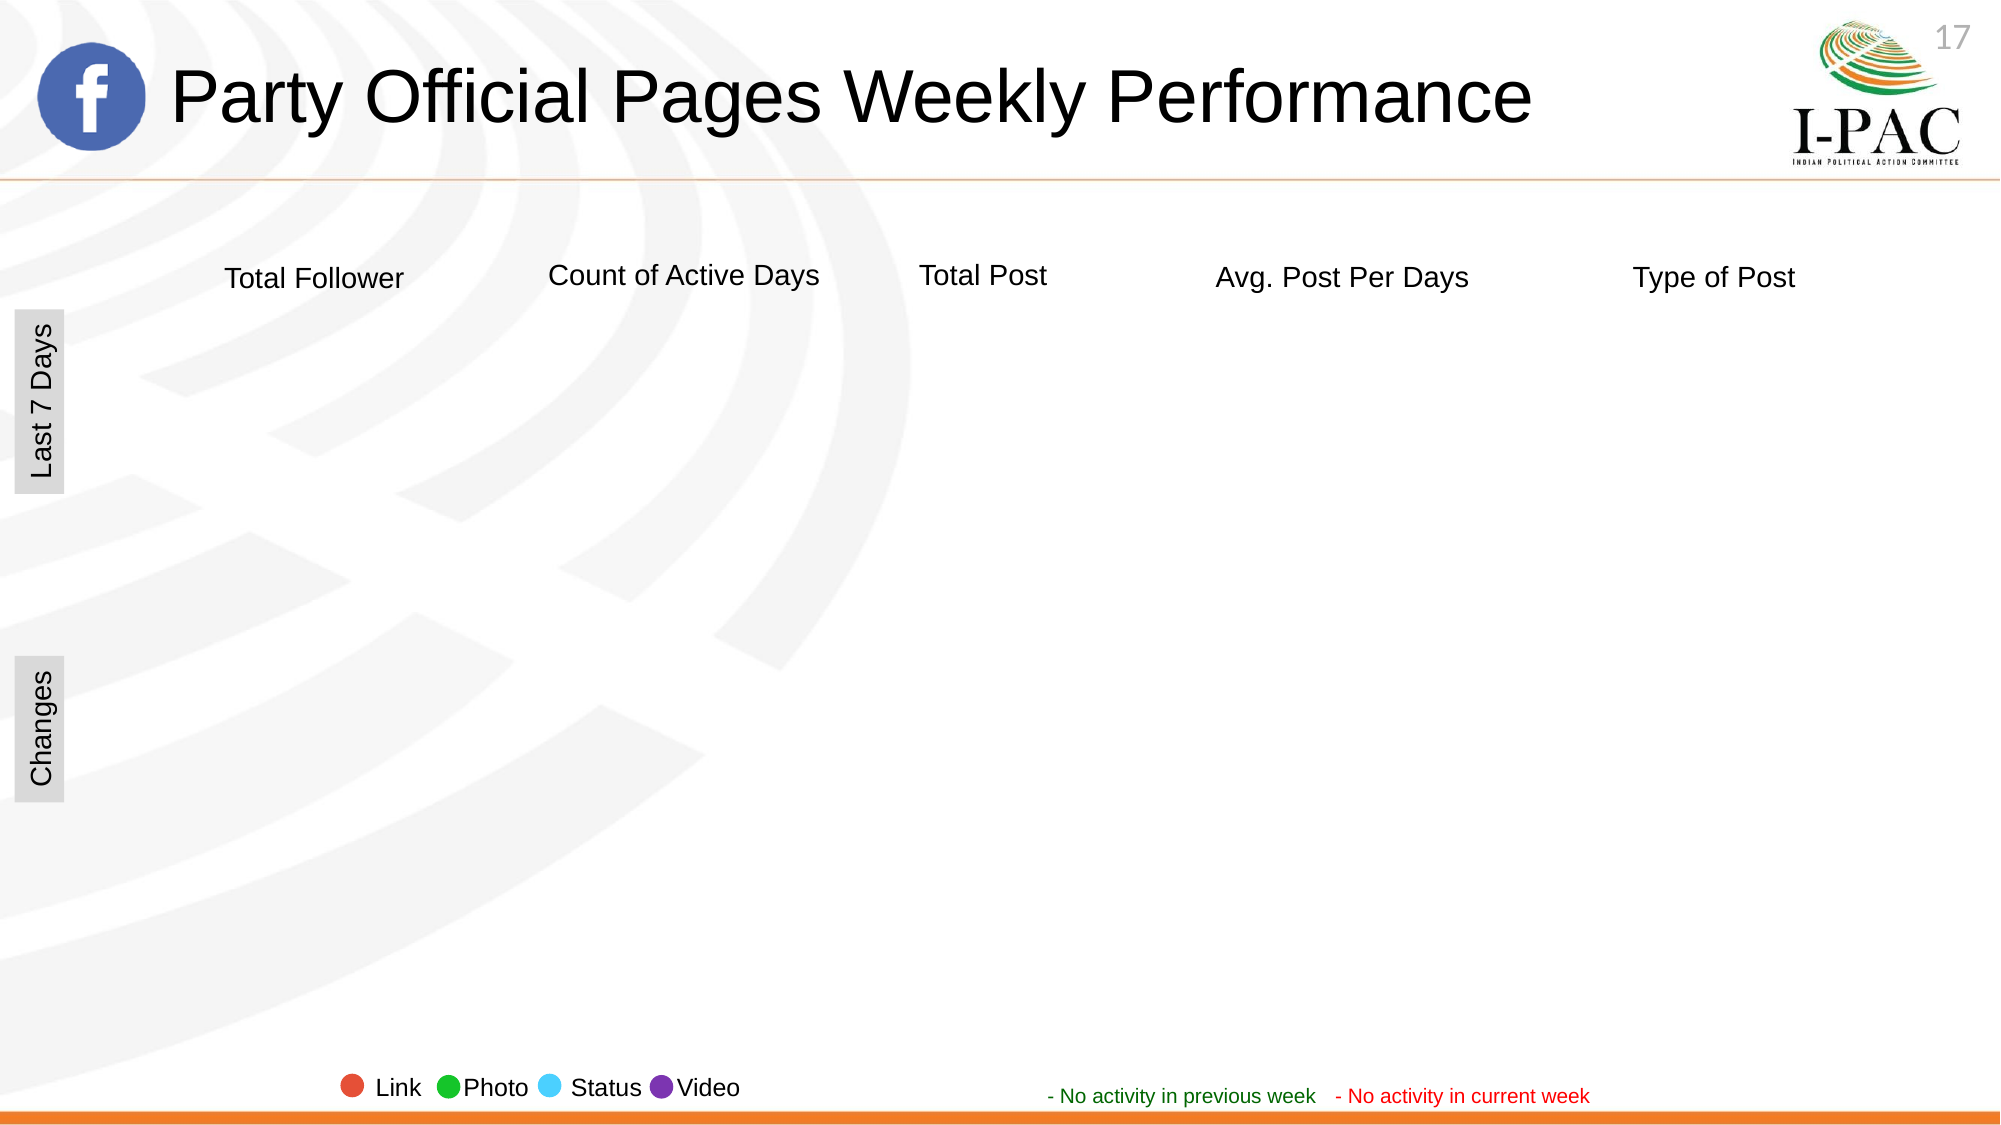

17

# Party Official Pages Weekly Performance
Count of Active Days
Total Post
Type of Post
Avg. Post Per Days
Total Follower
Last 7 Days
Changes
   Link      Photo      Status     Video

- No activity in previous week
- No activity in current week